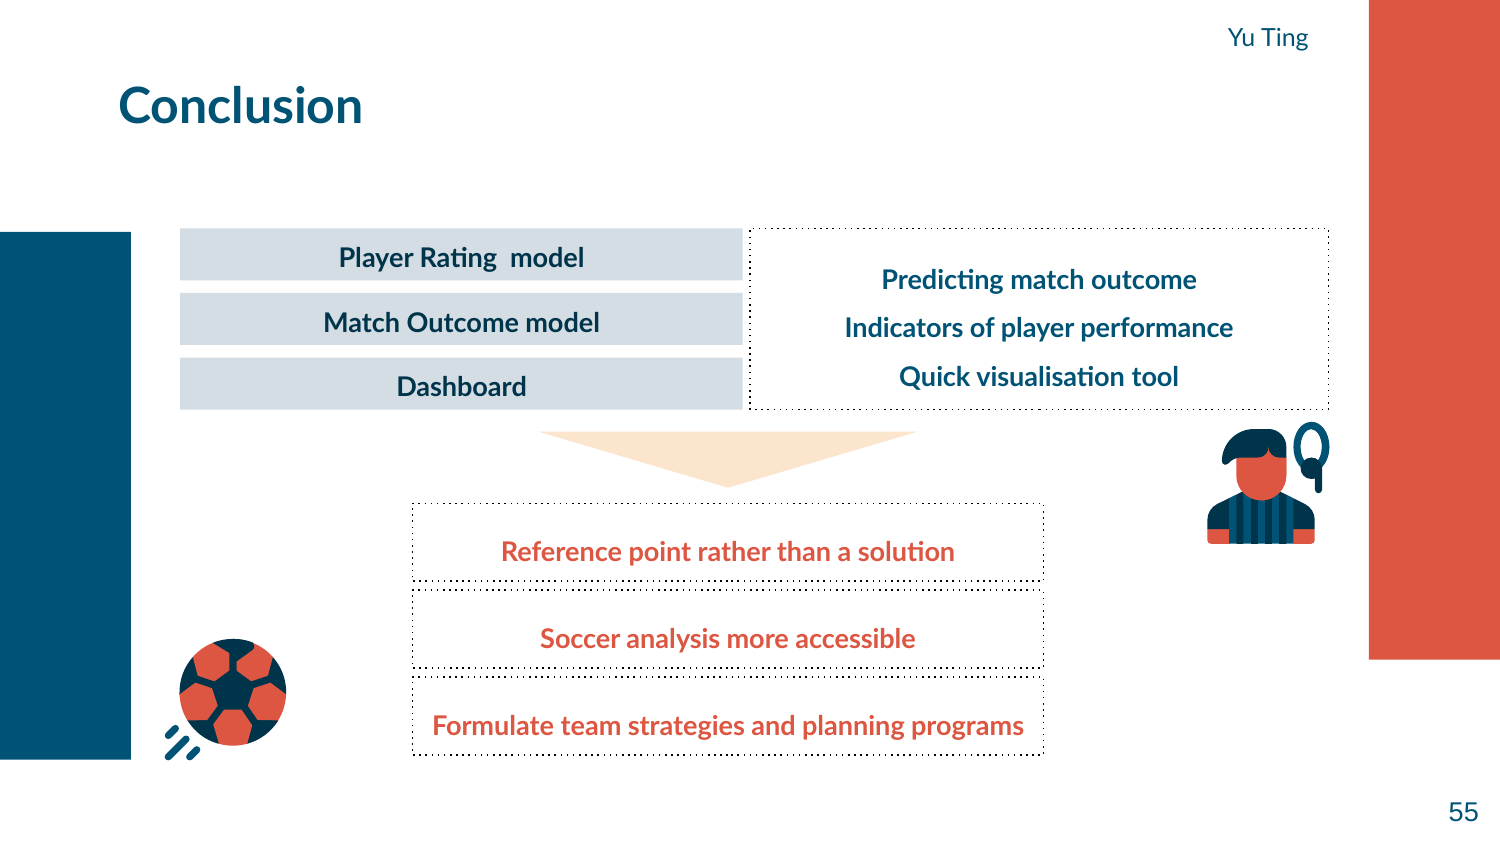

Yu Ting
# Conclusion
Player Rating  model
Predicting match outcome
Indicators of player performance
Quick visualisation tool
Match Outcome model
Dashboard

Reference point rather than a solution
Soccer analysis more accessible

Formulate team strategies and planning programs
55